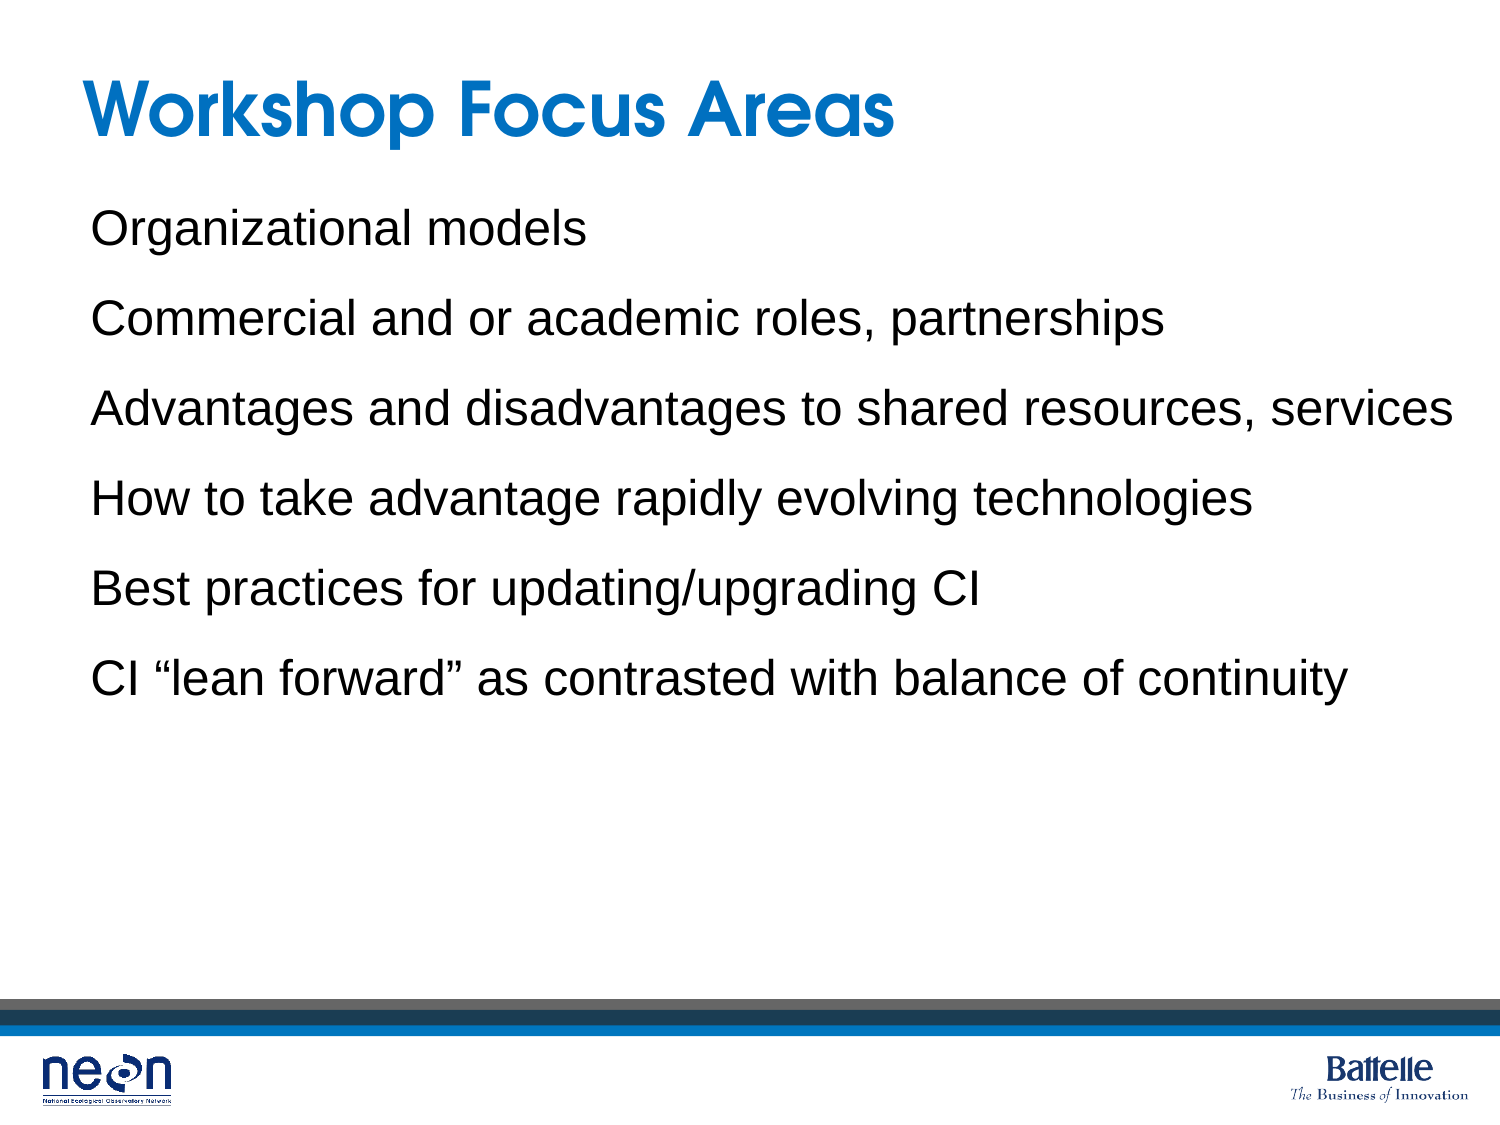

Workshop Focus Areas
Organizational models
Commercial and or academic roles, partnerships
Advantages and disadvantages to shared resources, services
How to take advantage rapidly evolving technologies
Best practices for updating/upgrading CI
CI “lean forward” as contrasted with balance of continuity